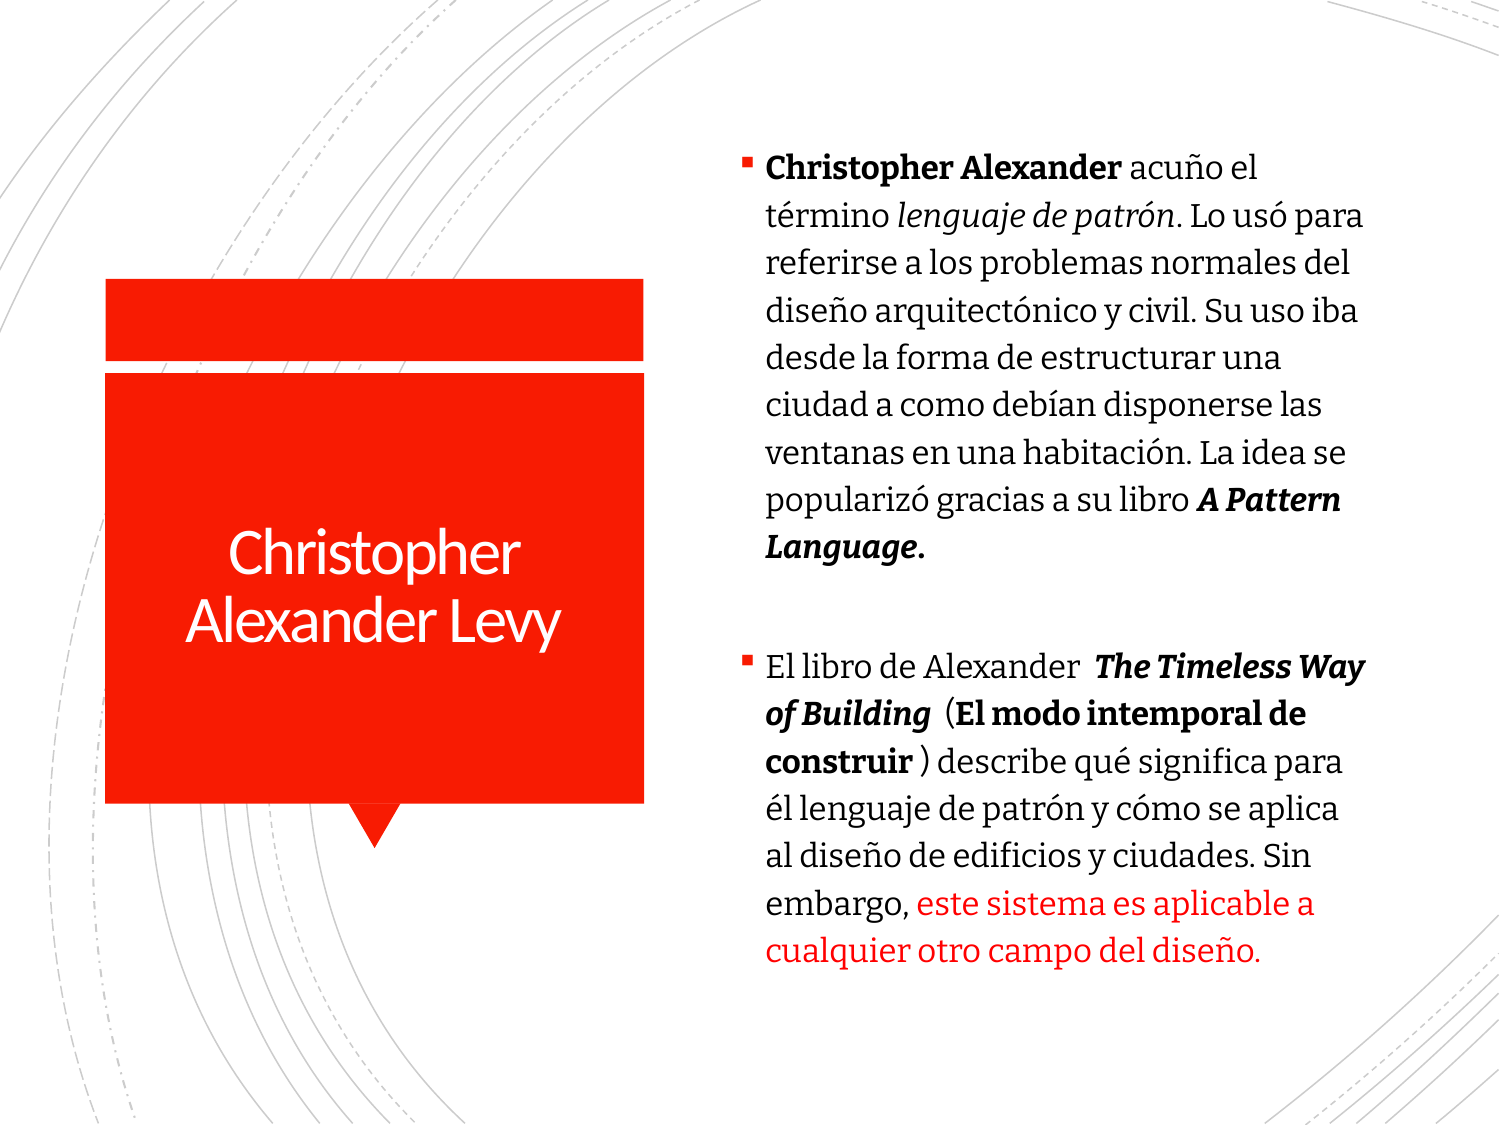

Christopher Alexander acuño el término lenguaje de patrón. Lo usó para referirse a los problemas normales del diseño arquitectónico y civil. Su uso iba desde la forma de estructurar una ciudad a como debían disponerse las ventanas en una habitación. La idea se popularizó gracias a su libro A Pattern Language.

El libro de Alexander  The Timeless Way of Building  (El modo intemporal de construir ) describe qué significa para él lenguaje de patrón y cómo se aplica al diseño de edificios y ciudades. Sin embargo, este sistema es aplicable a cualquier otro campo del diseño.

# Christopher Alexander Levy